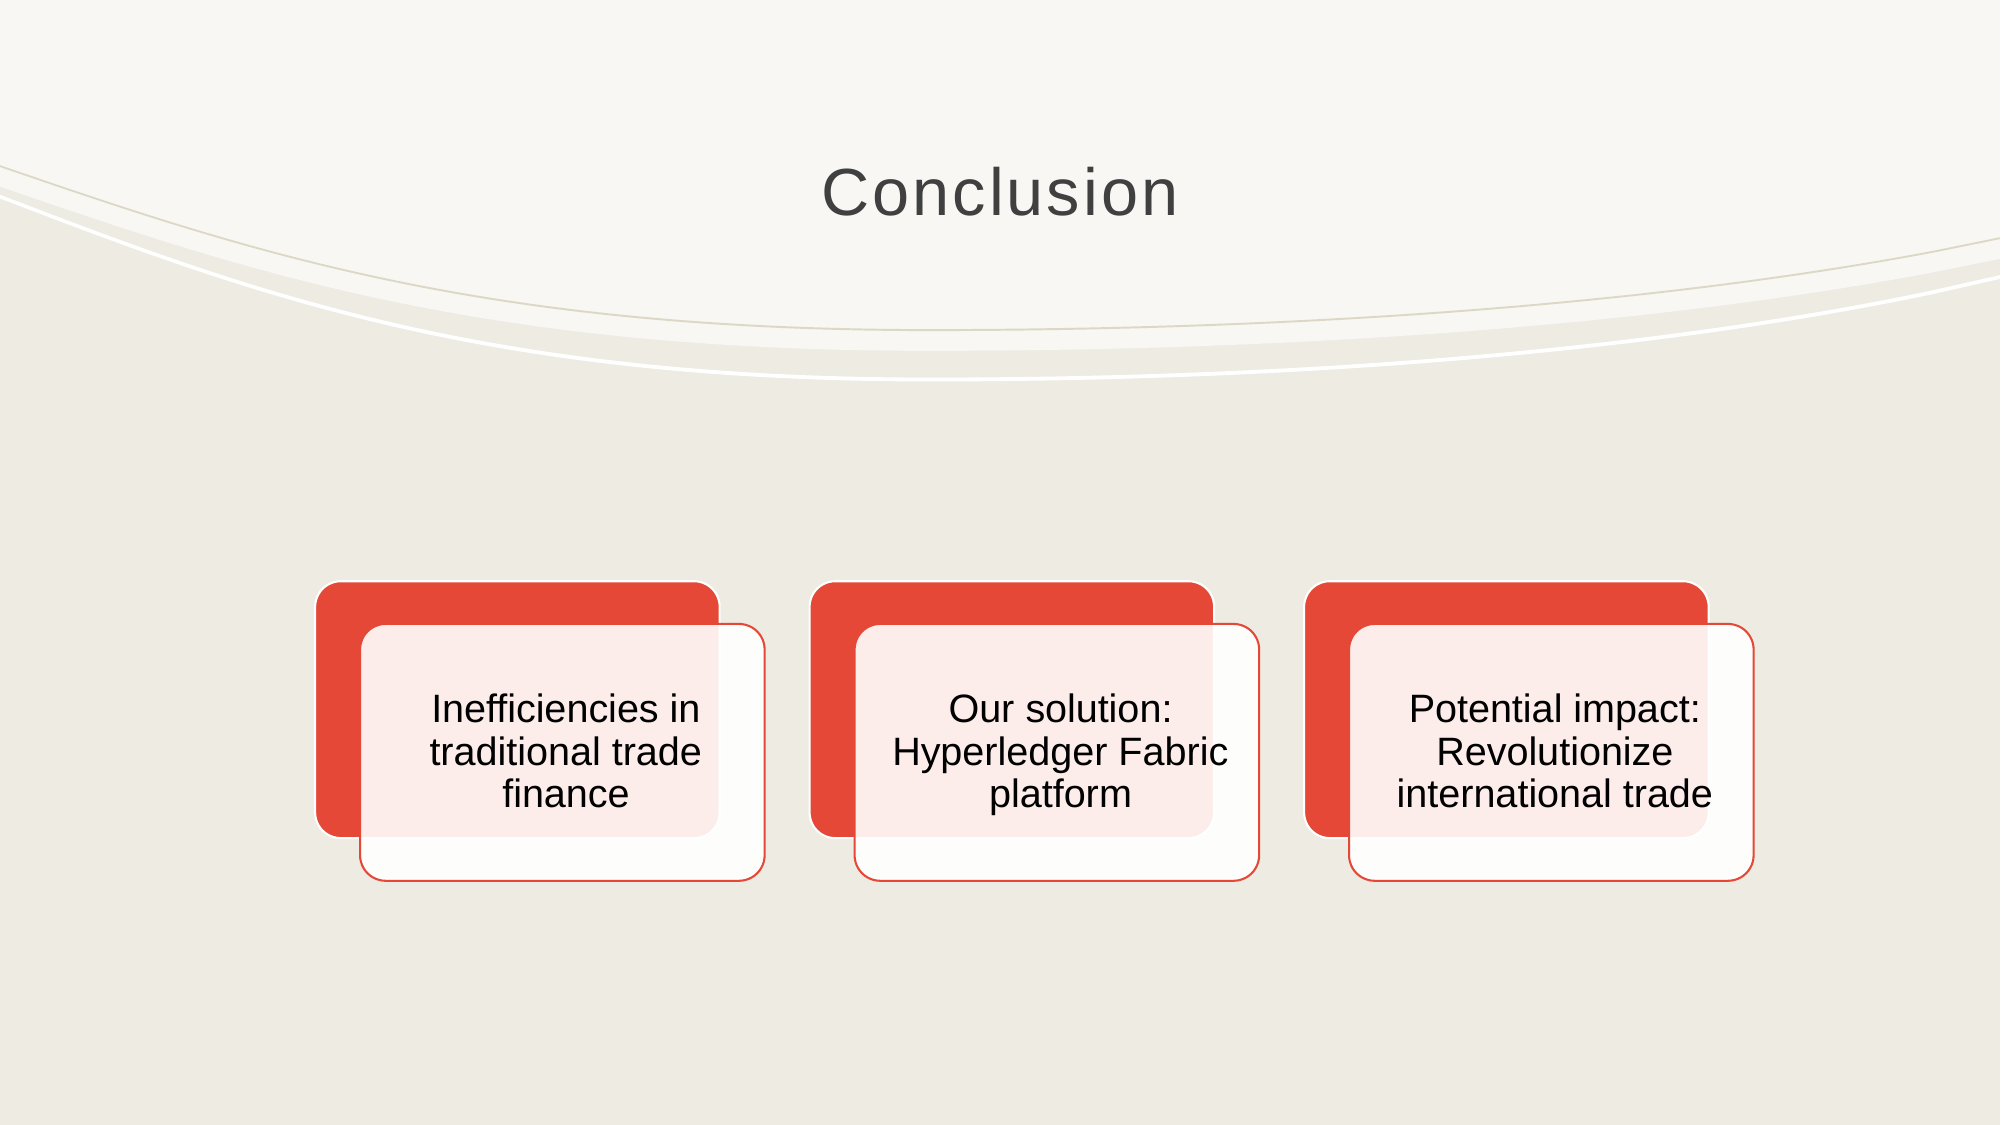

# Conclusion
Inefficiencies in traditional trade finance
Our solution: Hyperledger Fabric platform
Potential impact: Revolutionize international trade